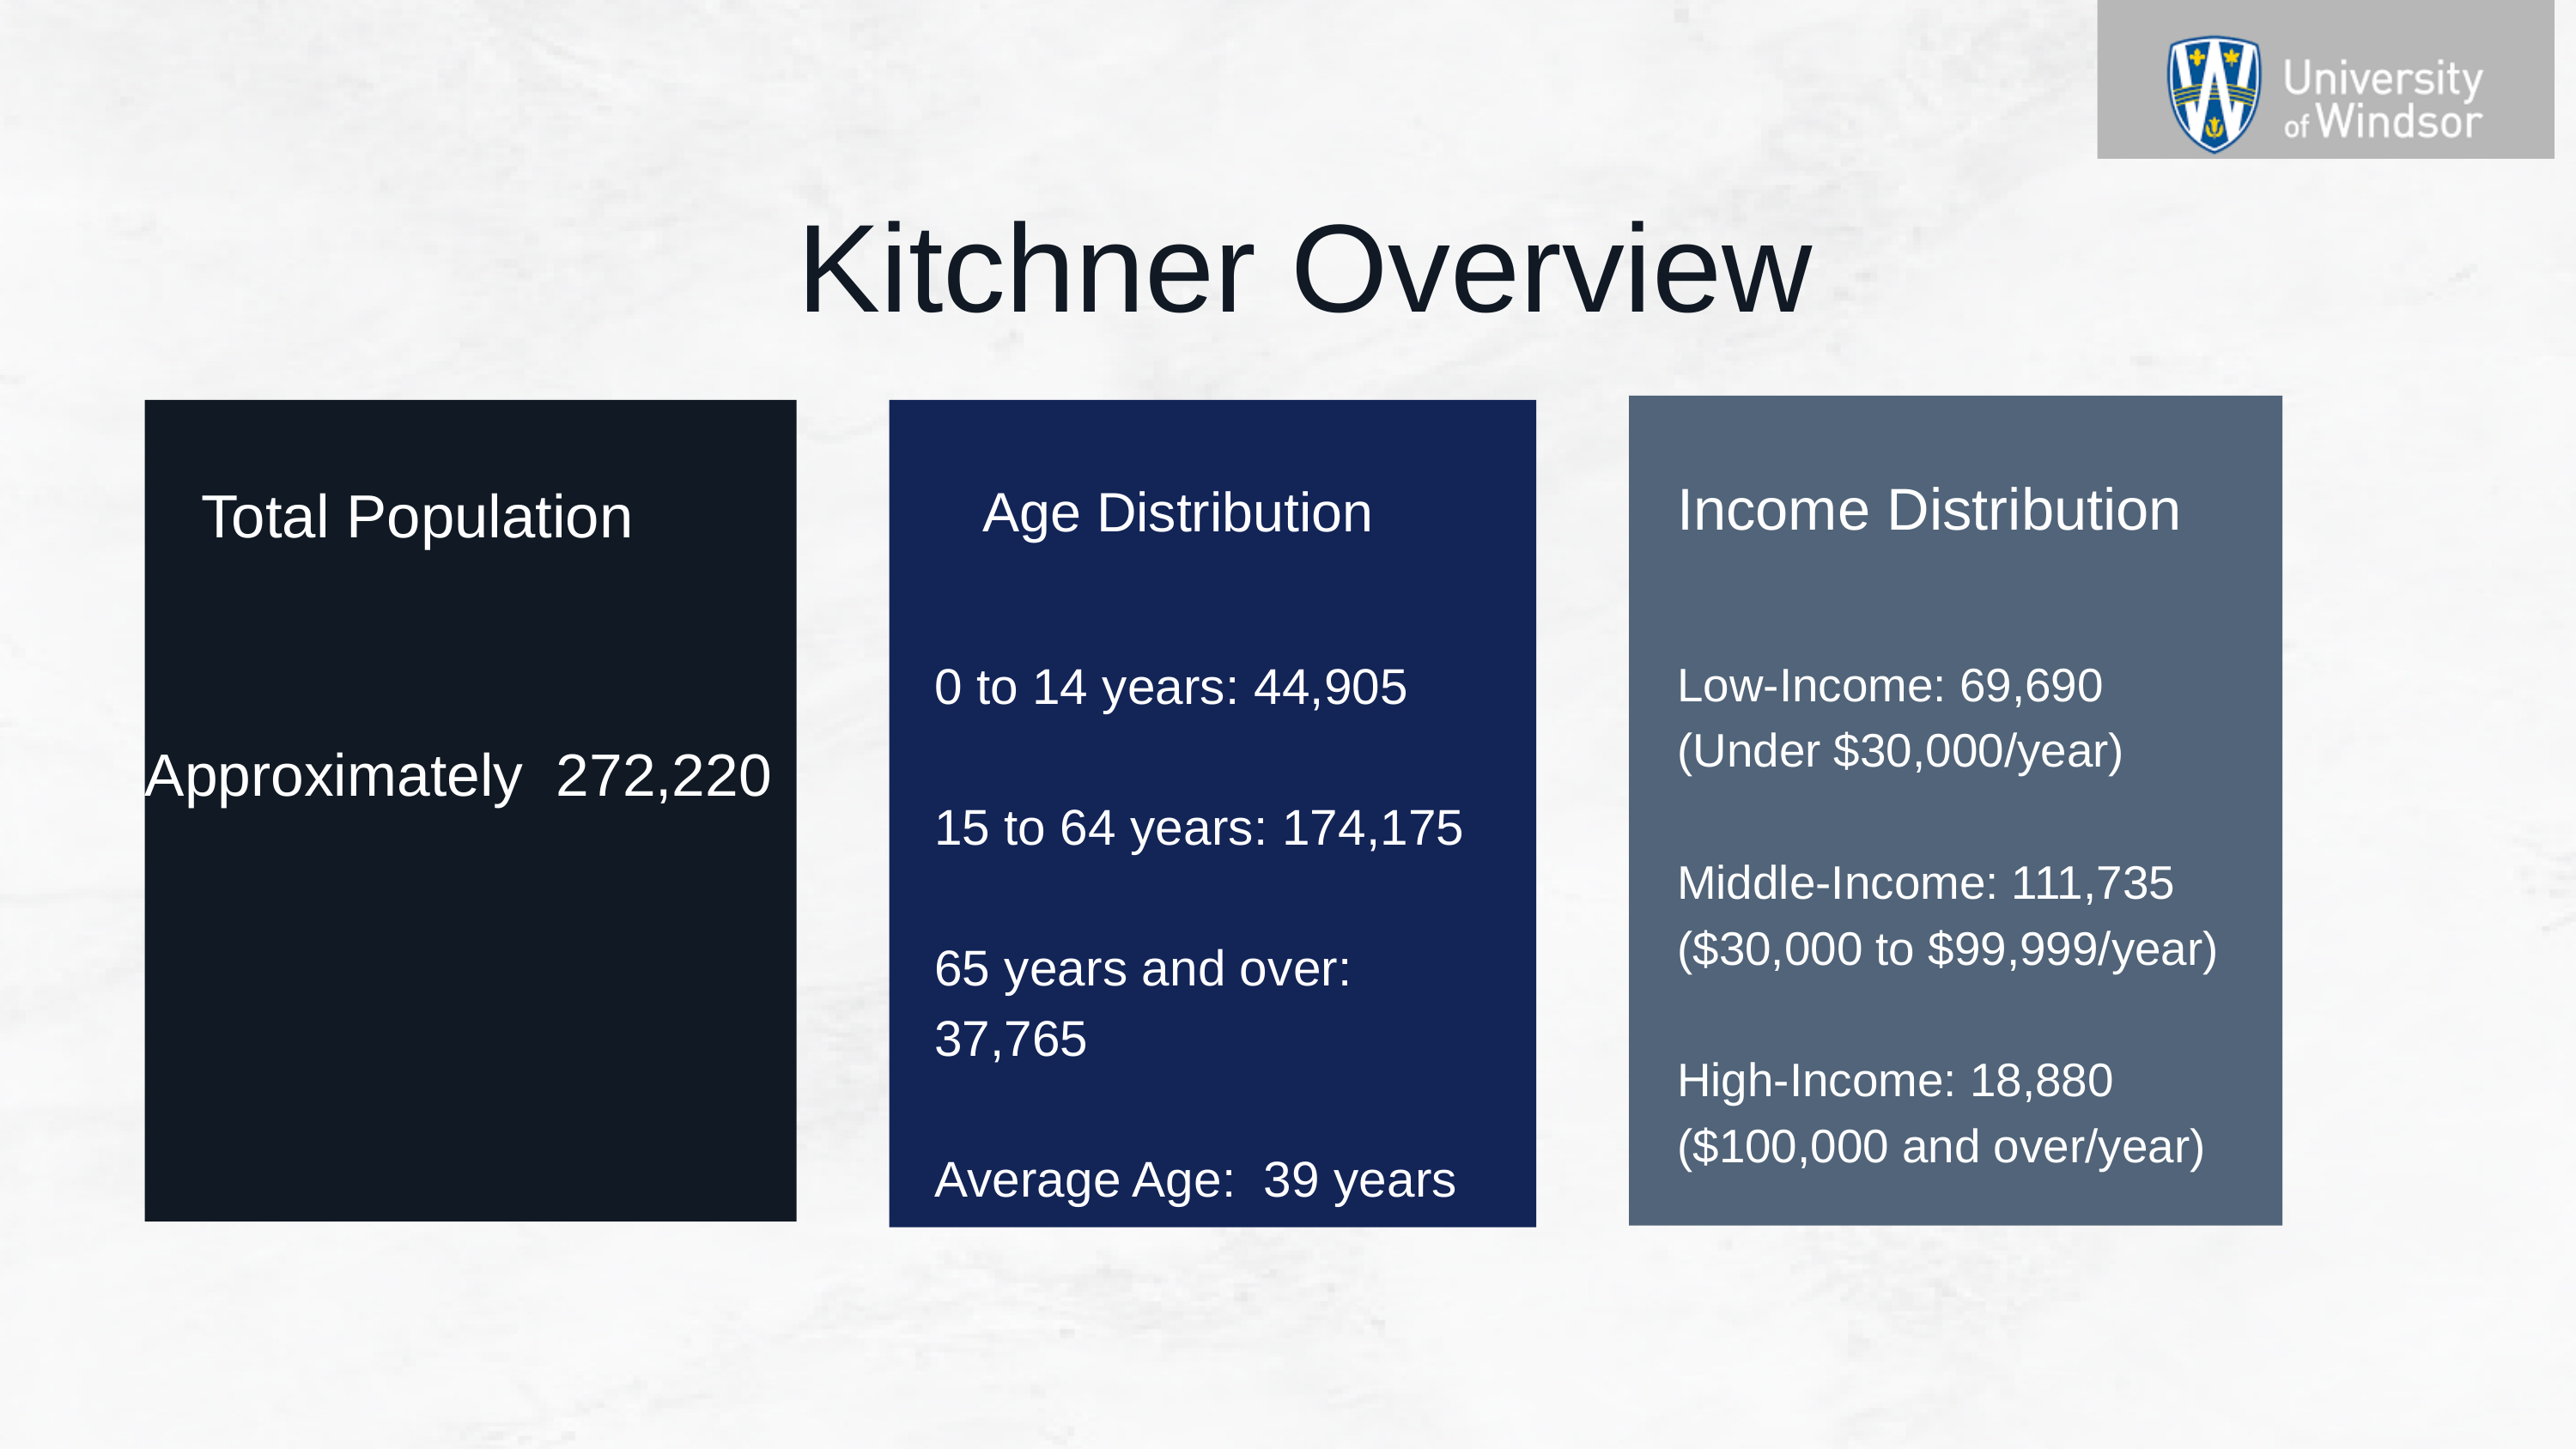

Kitchner Overview

Income Distribution
Total Population
Age Distribution
0 to 14 years: ​44,905

15 to 64 years: ​174,175

65 years and over: 37,765​

Average Age:  39 years​​
Low-Income: 69,690 (Under $30,000/year)​

Middle-Income: 111,735​ ($30,000 to $99,999/year)​

High-Income: 18,880 ($100,000 and over/year)​
Approximately  272,220